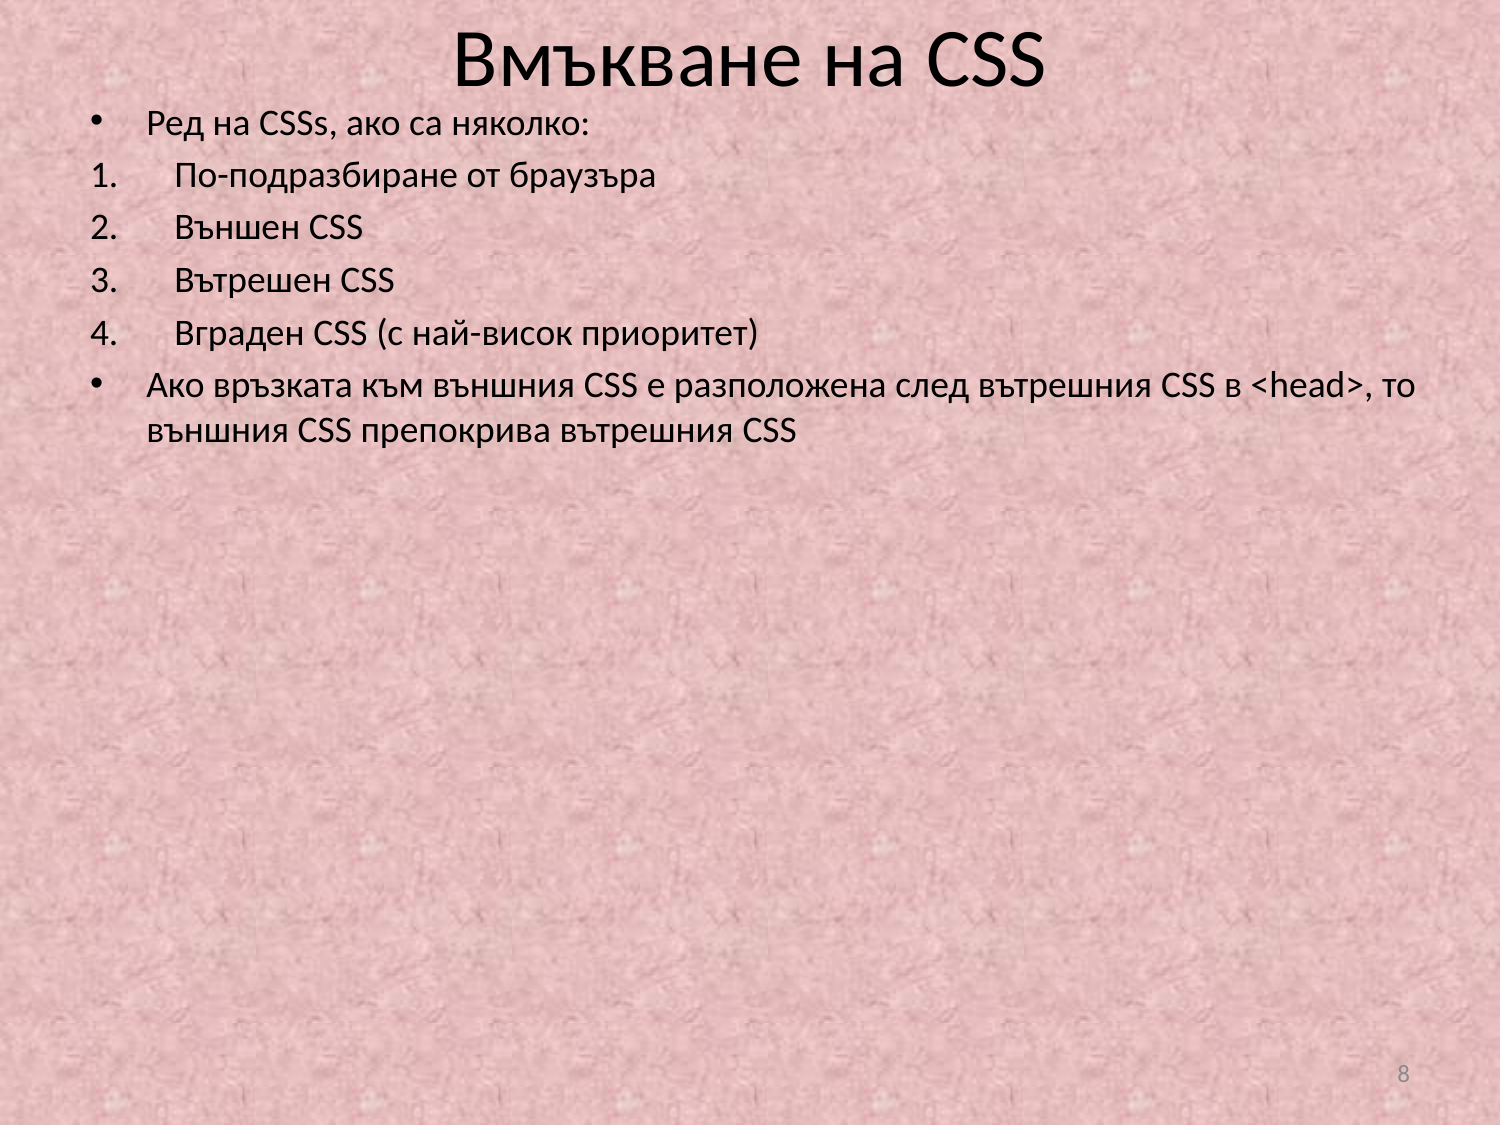

# Вмъкване на CSS
Ред на CSSs, ако са няколко:
По-подразбиране от браузъра
Външен CSS
Вътрешен CSS
Вграден CSS (с най-висок приоритет)
Ако връзката към външния CSS е разположена след вътрешния CSS в <head>, то външния CSS препокрива вътрешния CSS

8